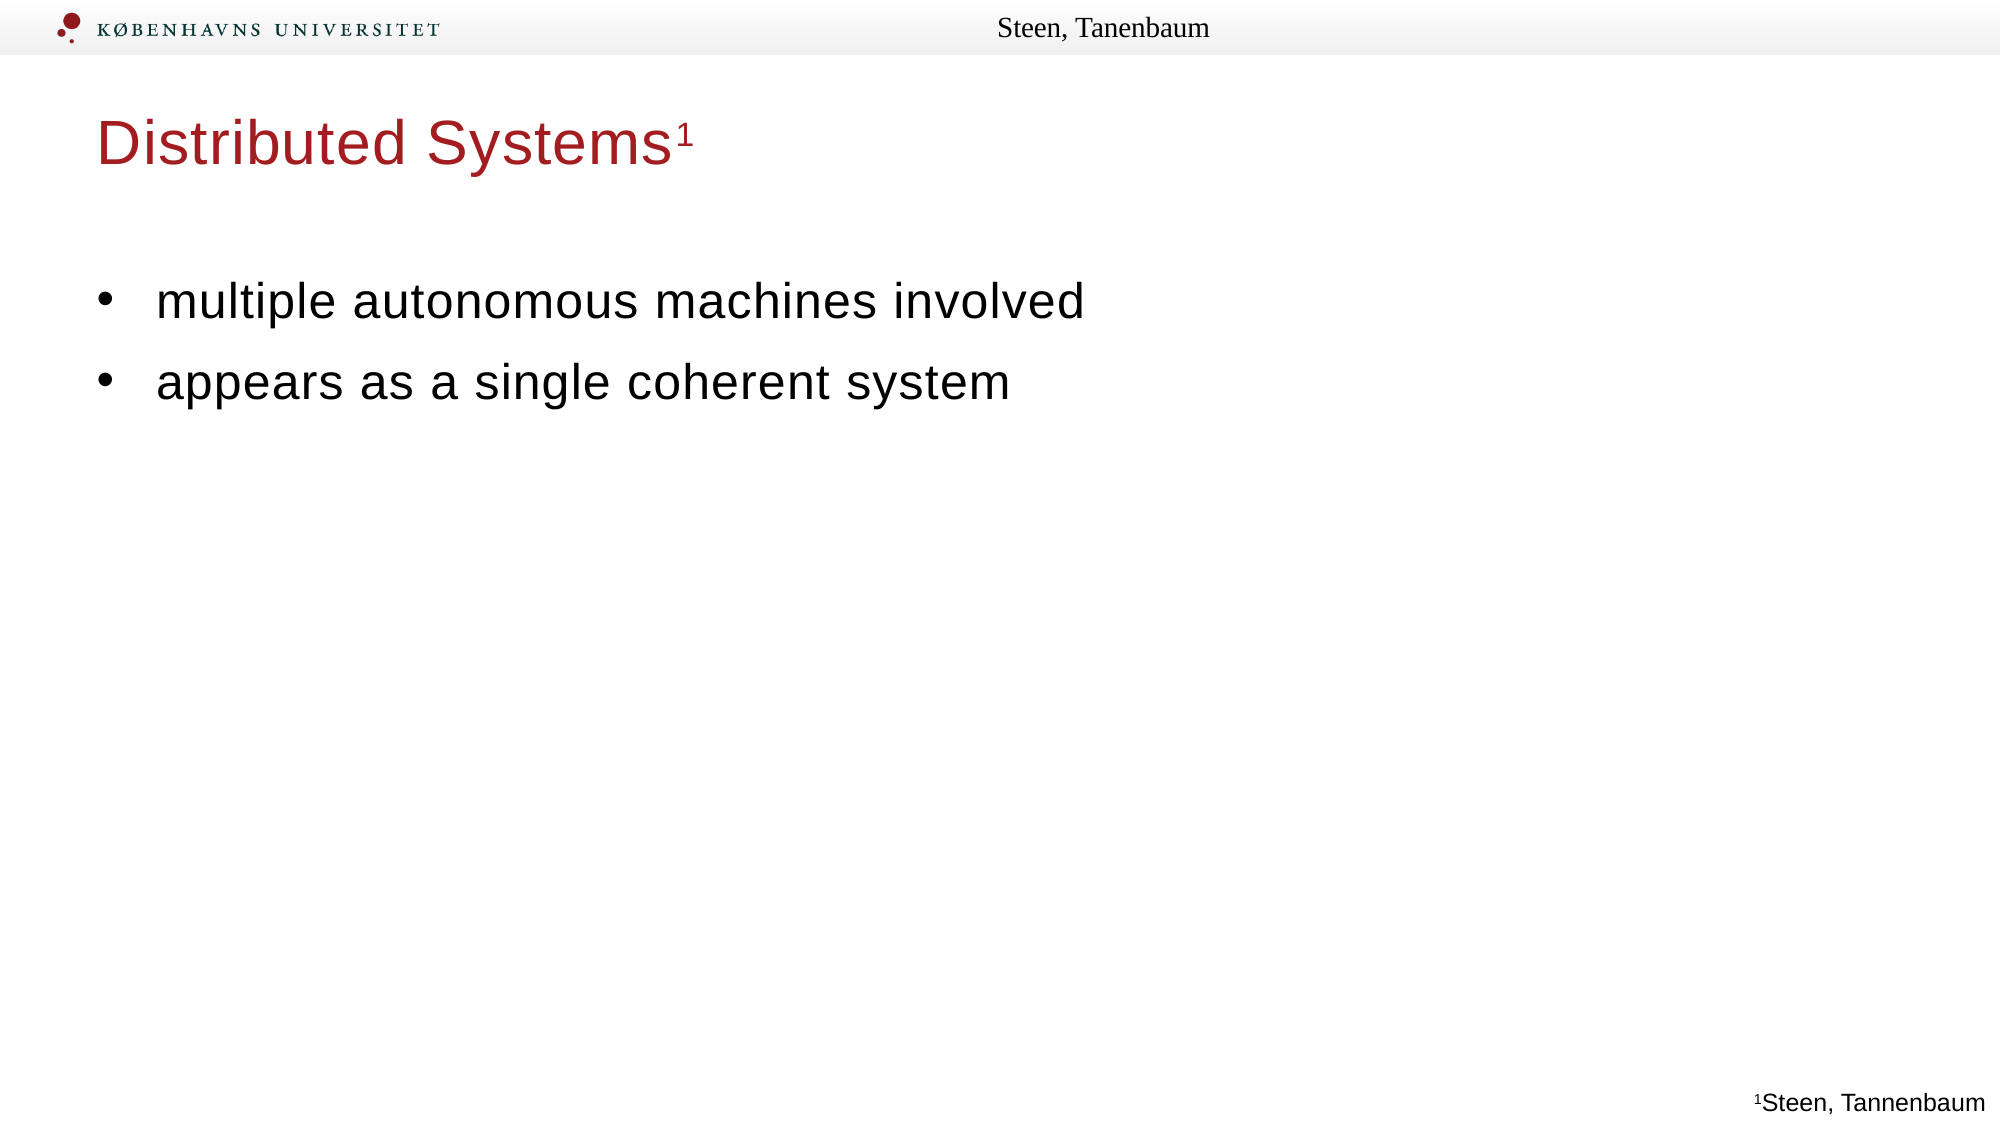

Steen, Tanenbaum
# Distributed Systems1
multiple autonomous machines involved
appears as a single coherent system
1Steen, Tannenbaum